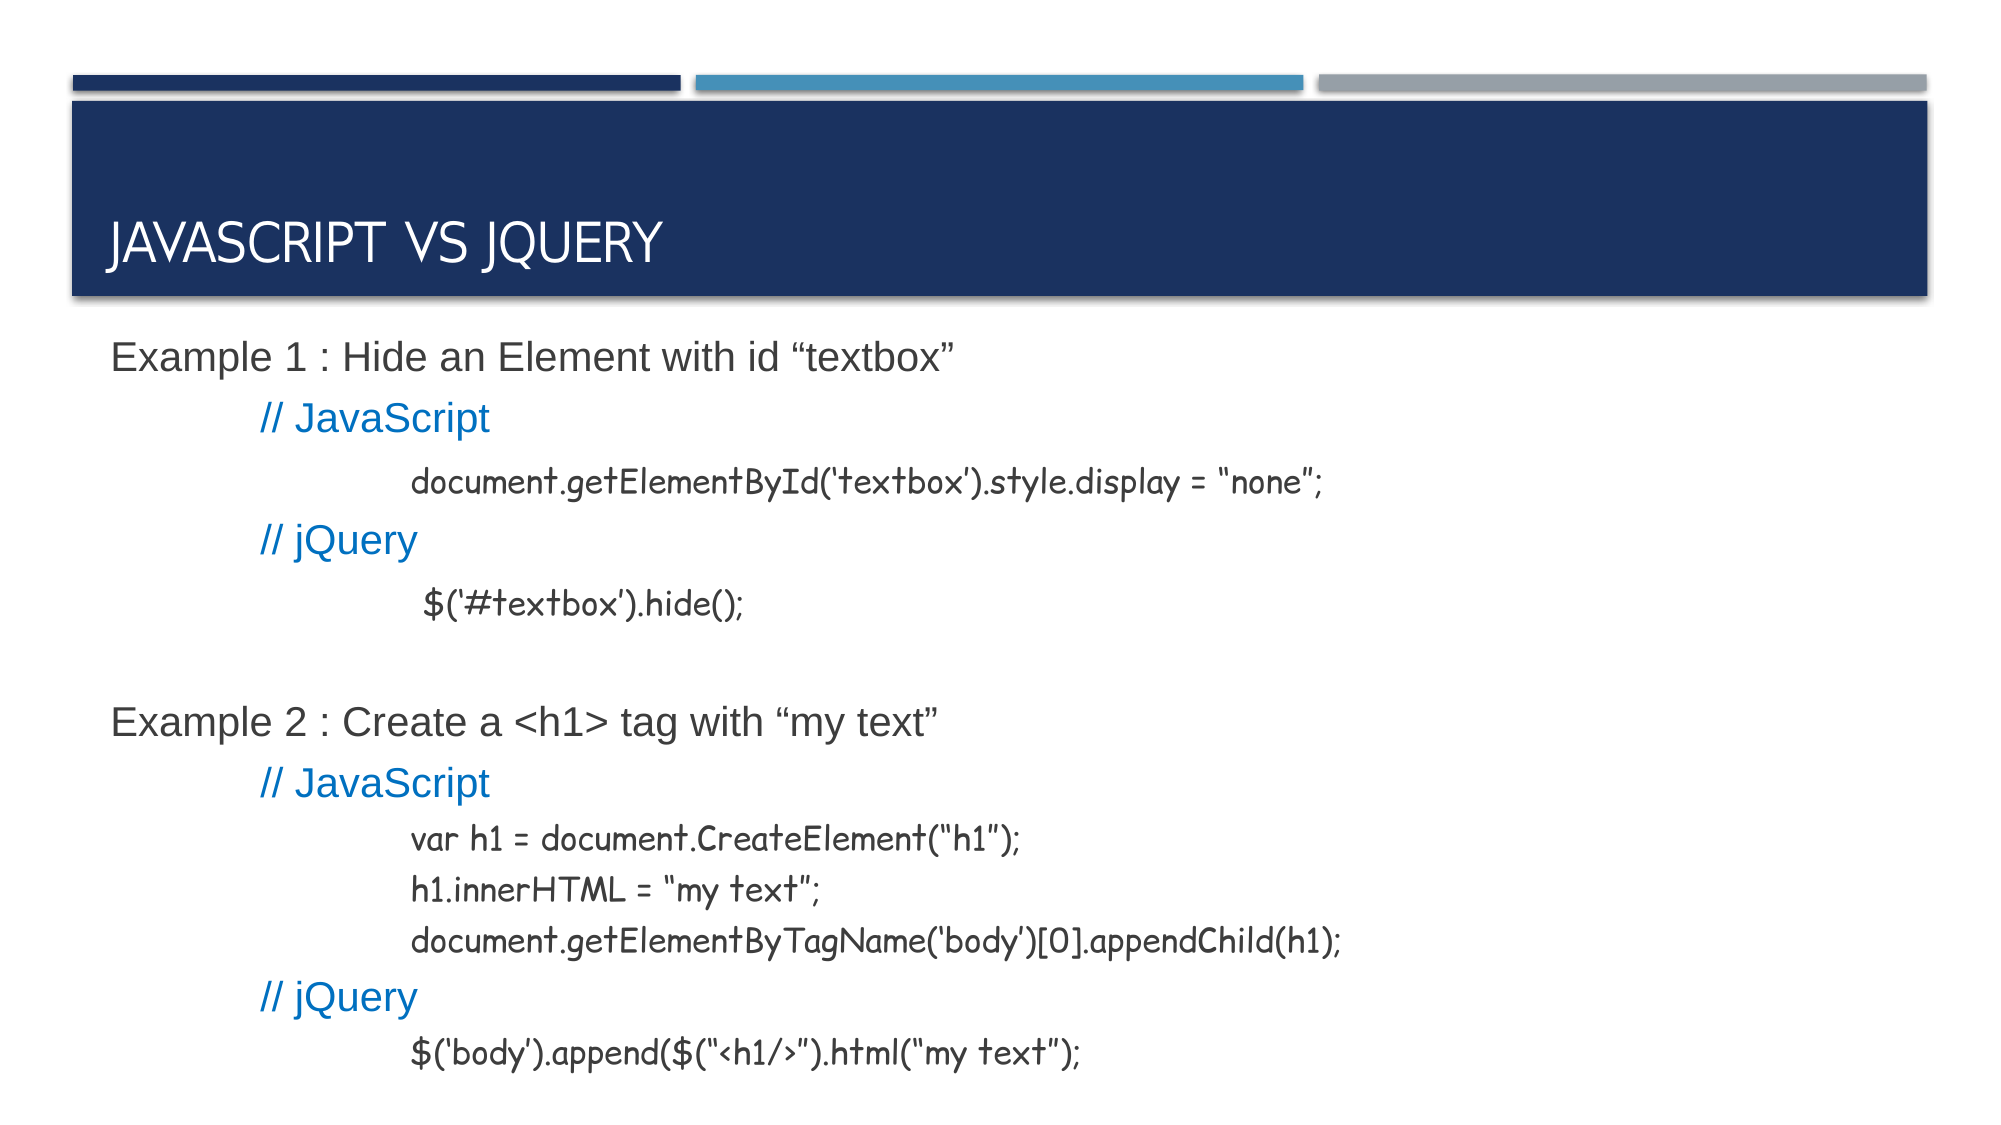

# Javascript vs jquery
Example 1 : Hide an Element with id “textbox”
	// JavaScript
		document.getElementById(‘textbox’).style.display = “none”;
	// jQuery
		 $(‘#textbox’).hide();

Example 2 : Create a <h1> tag with “my text”
	// JavaScript
		var h1 = document.CreateElement(“h1”);
		h1.innerHTML = “my text”;
		document.getElementByTagName(‘body’)[0].appendChild(h1);
	// jQuery
		$(‘body’).append($(“<h1/>”).html(“my text”);